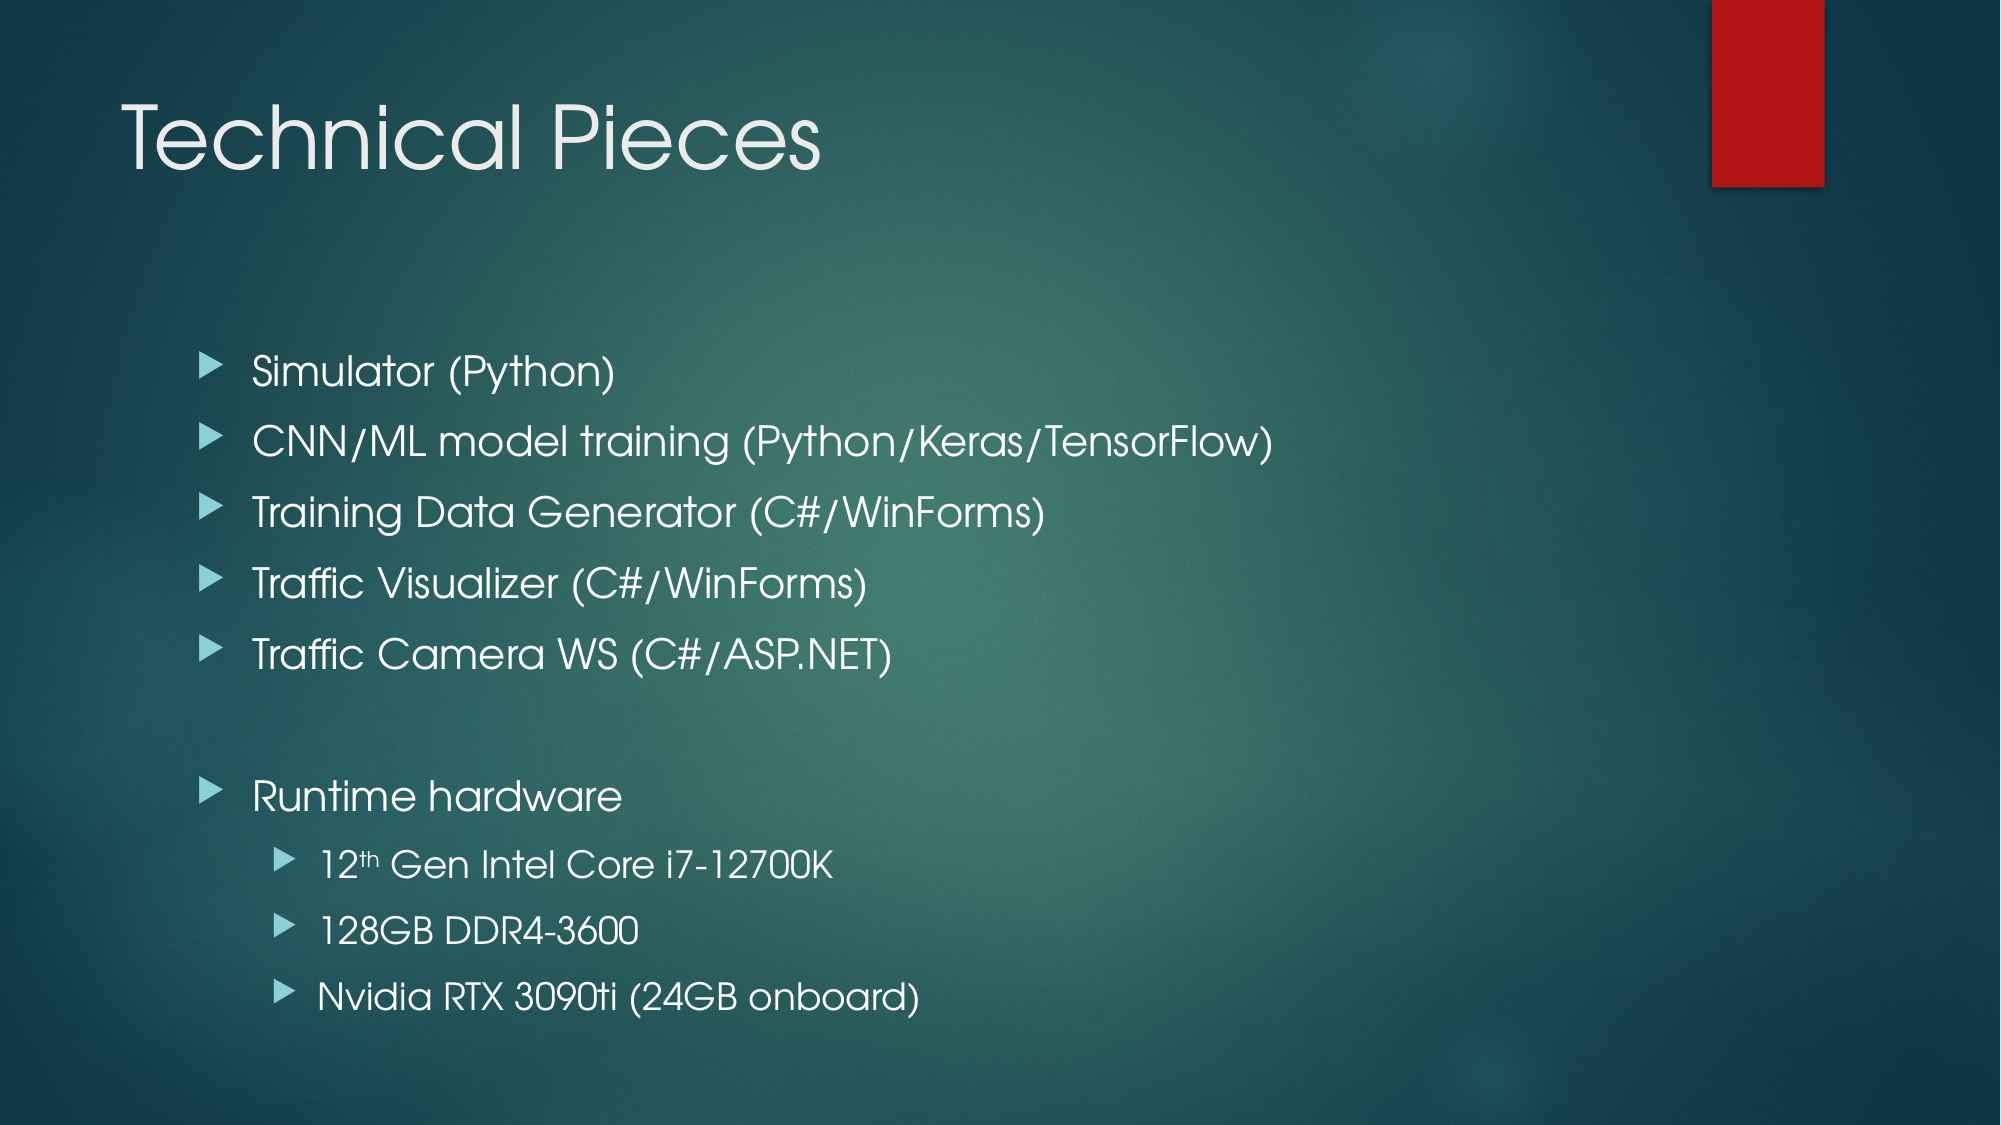

# Technical Pieces
Simulator (Python)
CNN/ML model training (Python/Keras/TensorFlow)
Training Data Generator (C#/WinForms)
Traffic Visualizer (C#/WinForms)
Traffic Camera WS (C#/ASP.NET)

Runtime hardware
12th Gen Intel Core i7-12700K
128GB DDR4-3600
Nvidia RTX 3090ti (24GB onboard)